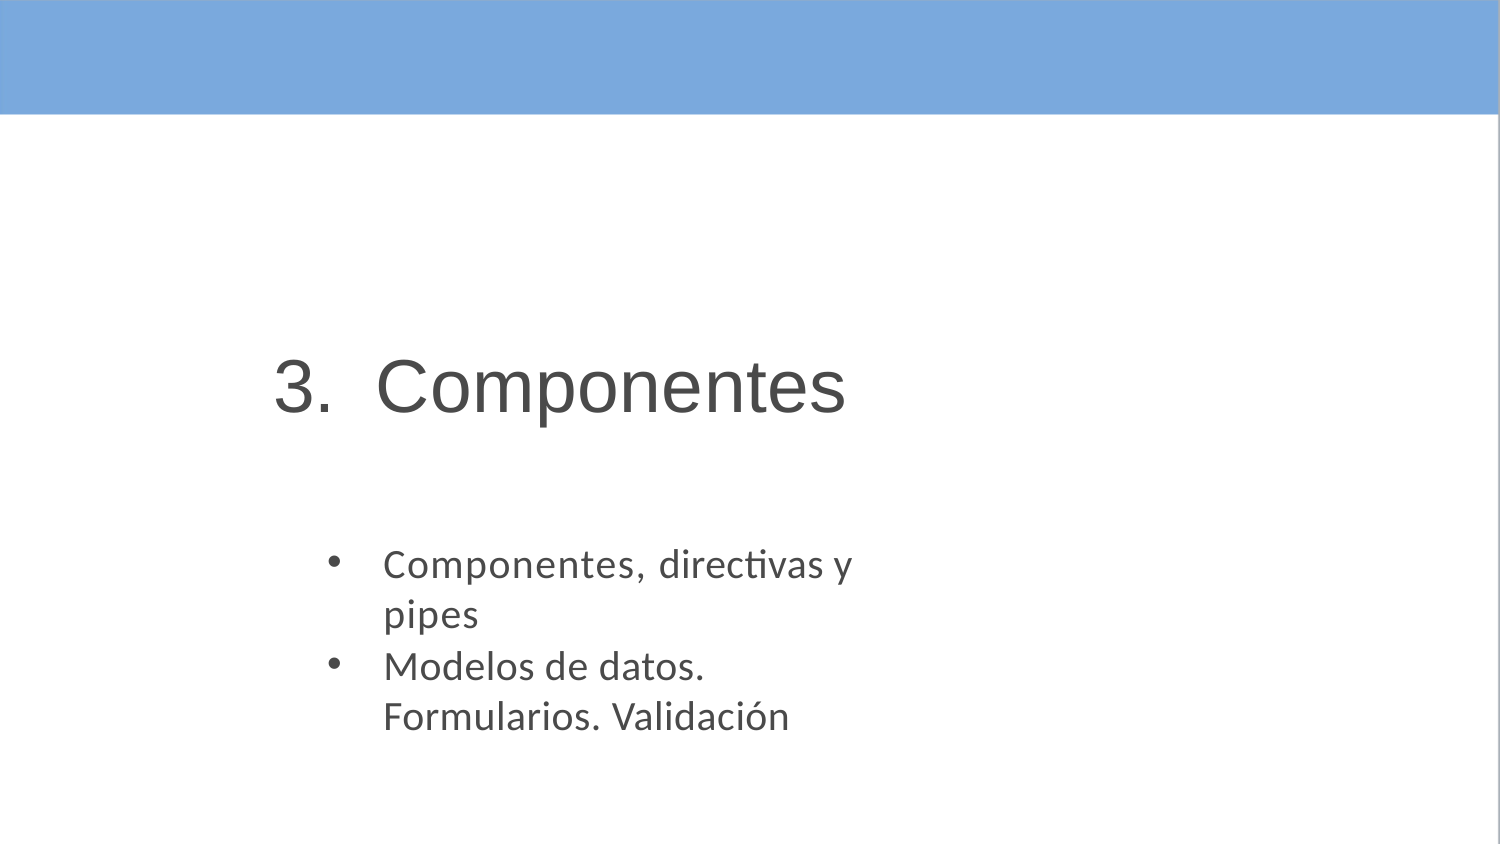

3.	Componentes
Componentes, directivas y pipes
Modelos de datos.  Formularios. Validación